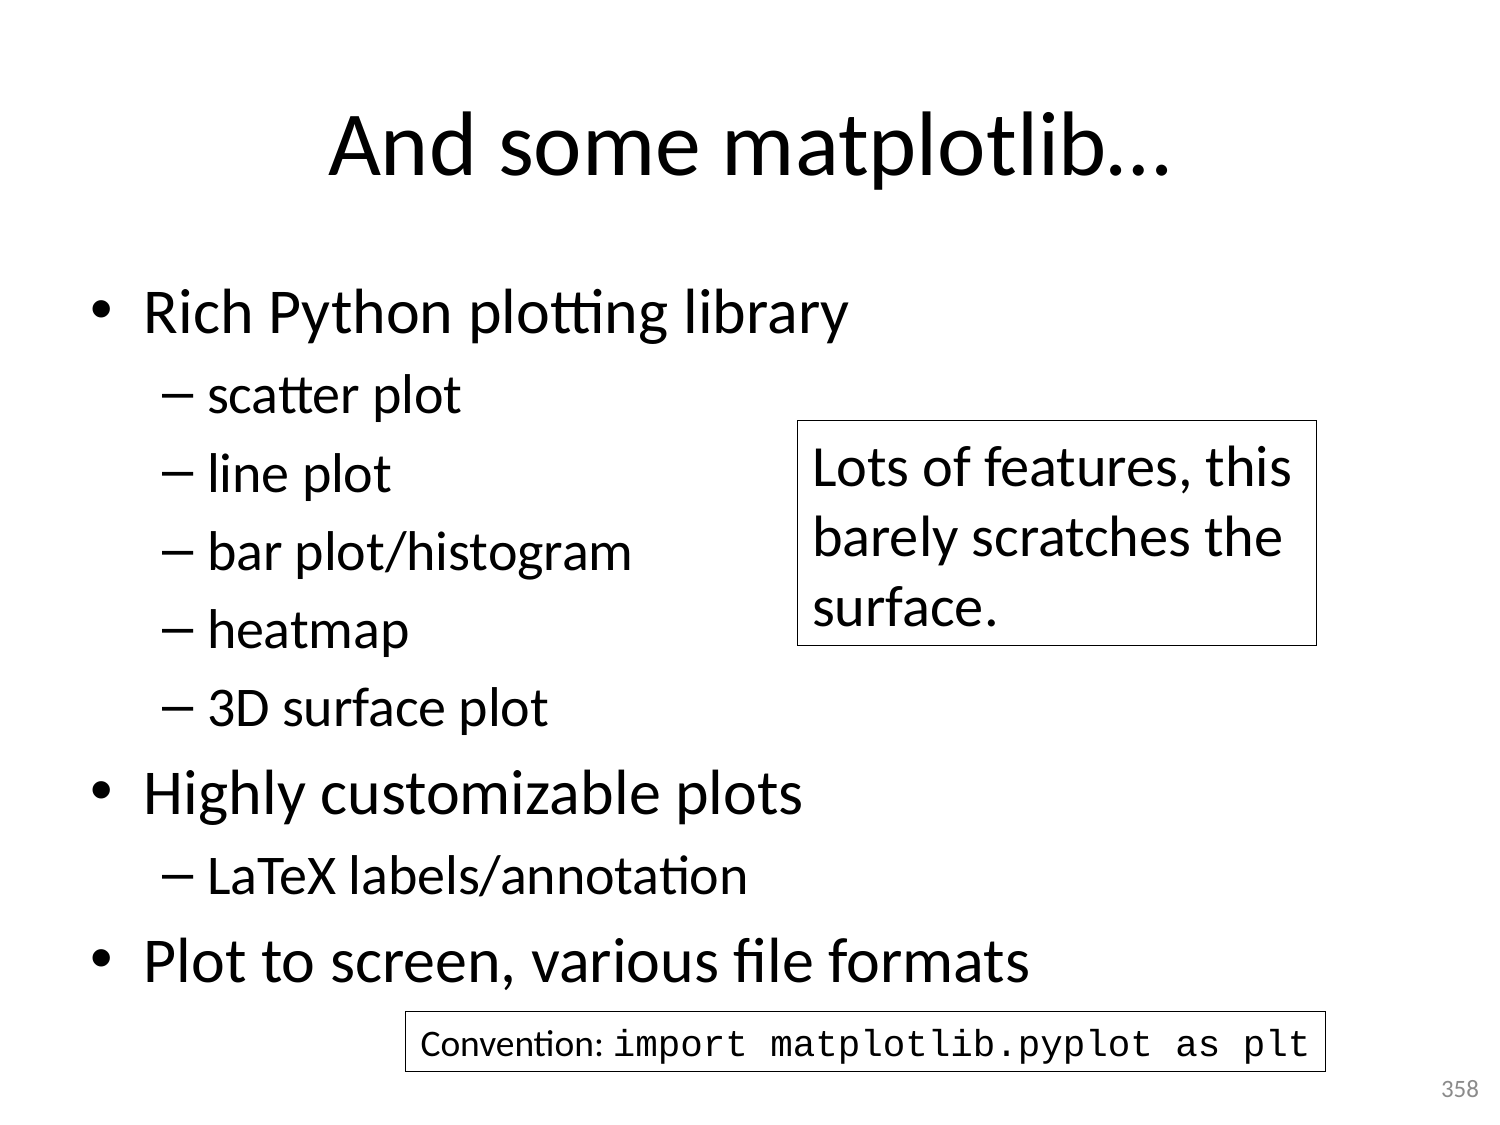

# And some matplotlib…
Rich Python plotting library
scatter plot
line plot
bar plot/histogram
heatmap
3D surface plot
Highly customizable plots
LaTeX labels/annotation
Plot to screen, various file formats
Lots of features, this barely scratches the surface.
Convention: import matplotlib.pyplot as plt
358